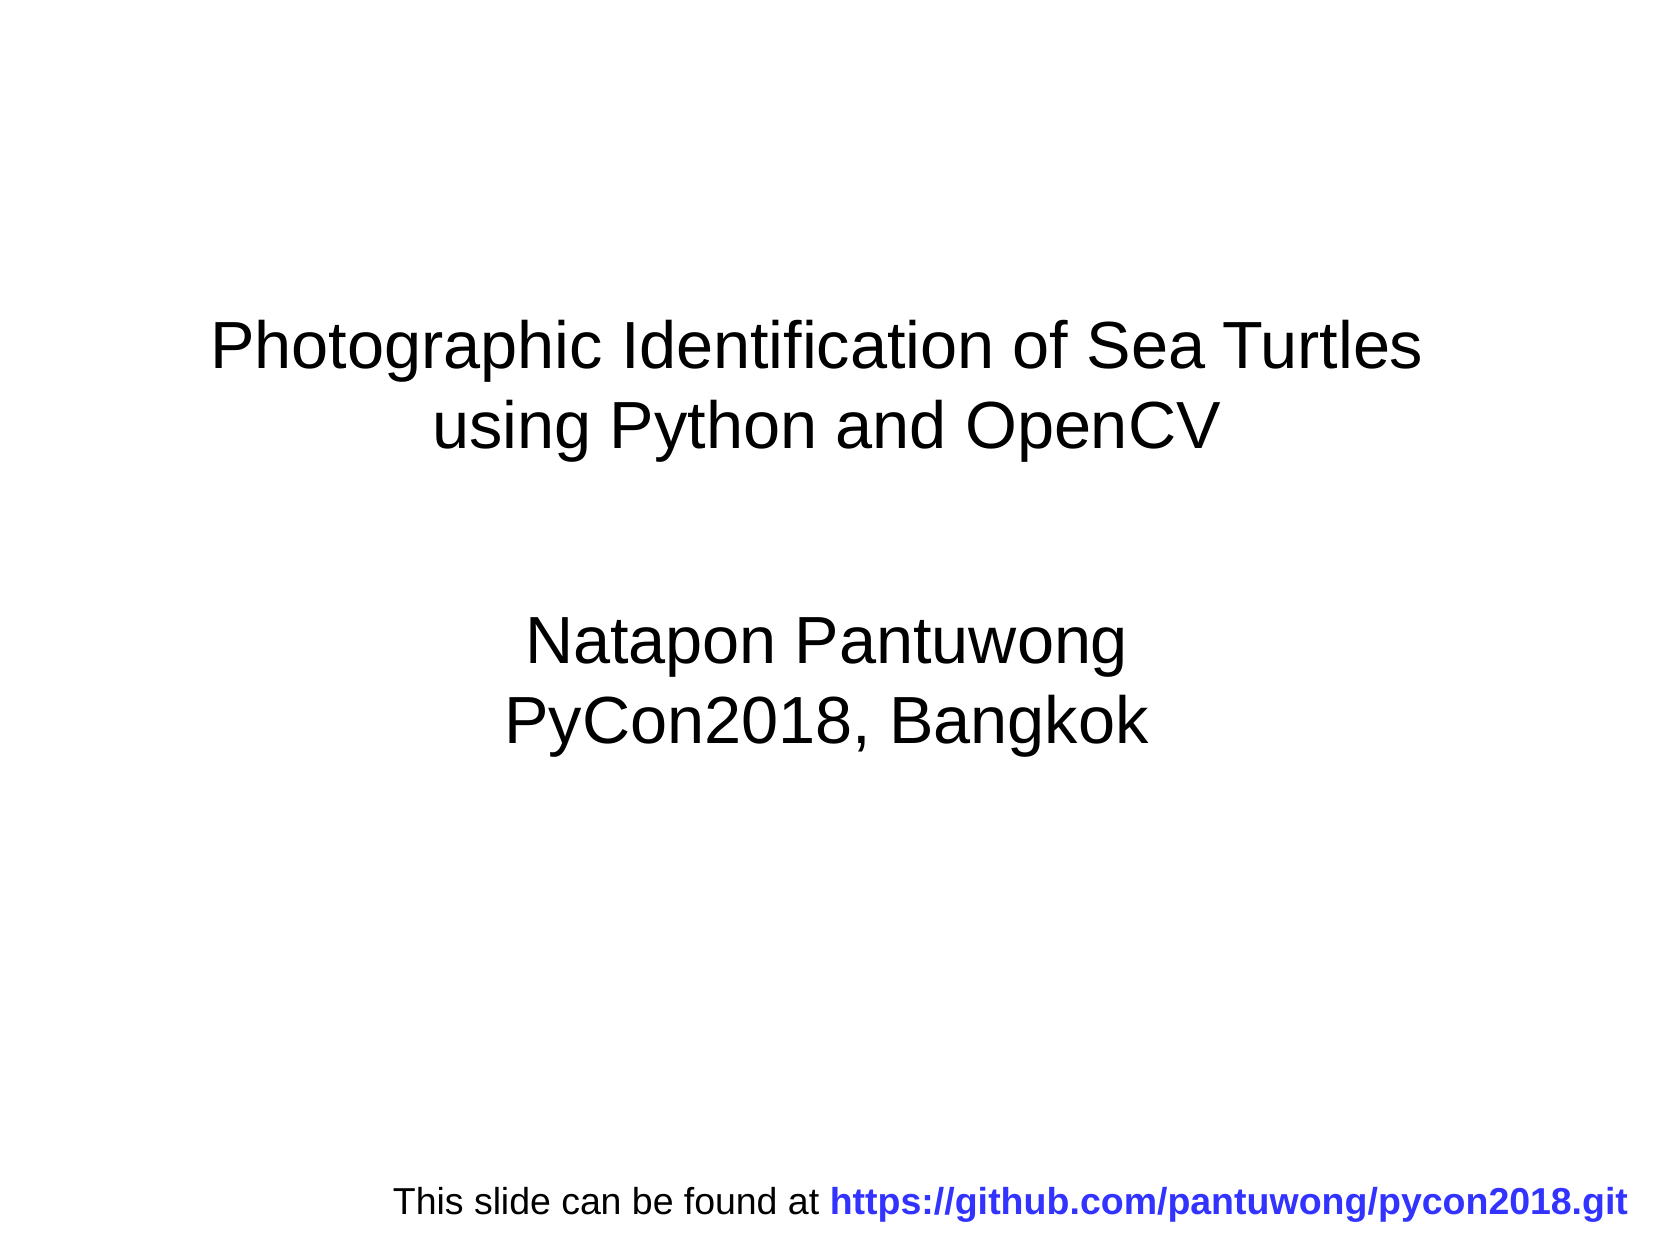

Photographic Identification of Sea Turtles
using Python and OpenCV

Natapon Pantuwong
PyCon2018, Bangkok
This slide can be found at https://github.com/pantuwong/pycon2018.git